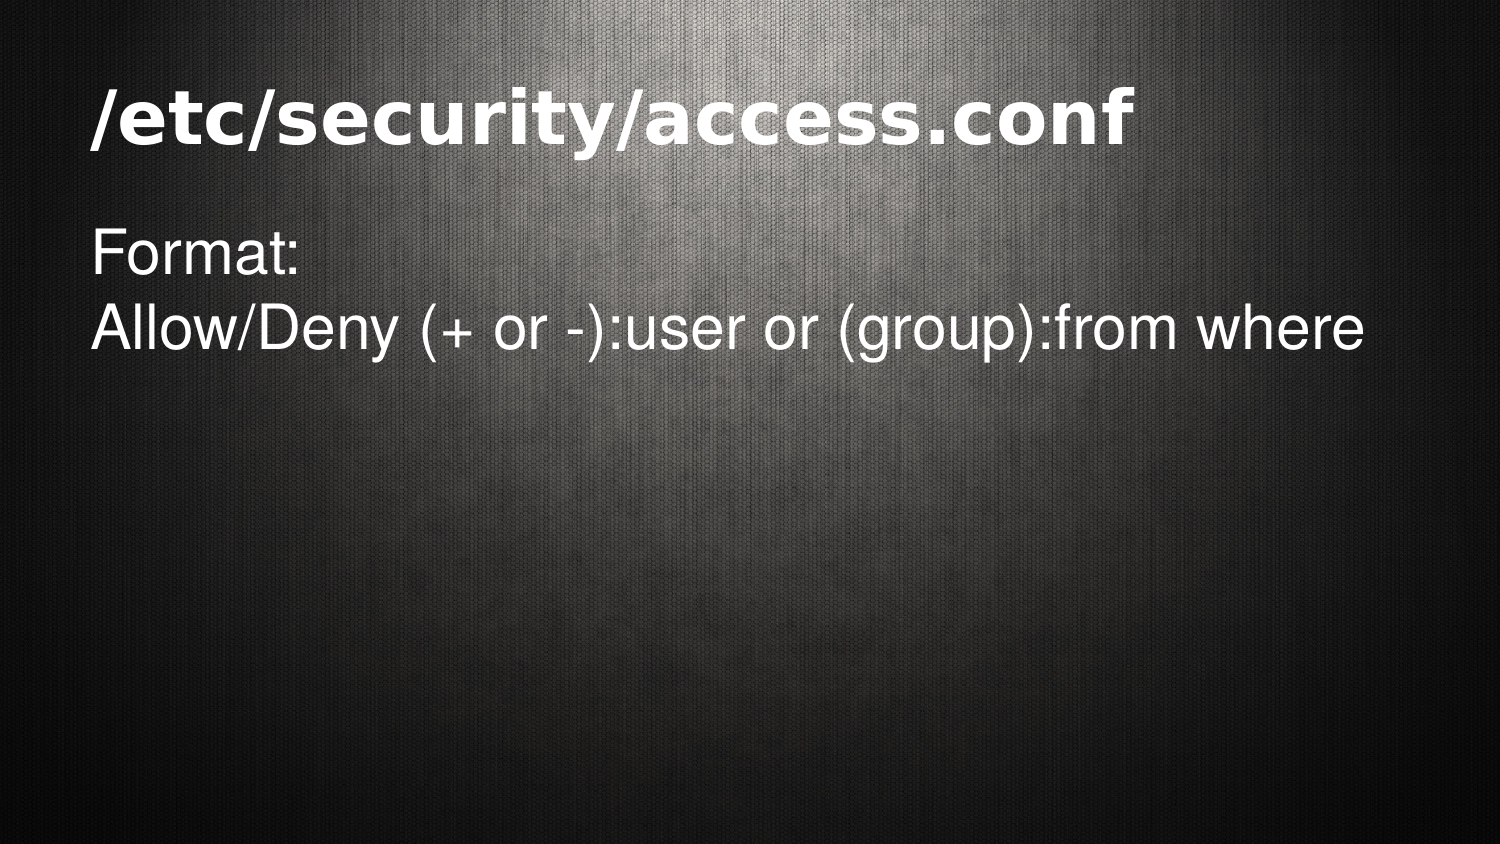

# /etc/security/access.conf
Format:
Allow/Deny (+ or -):user or (group):from where